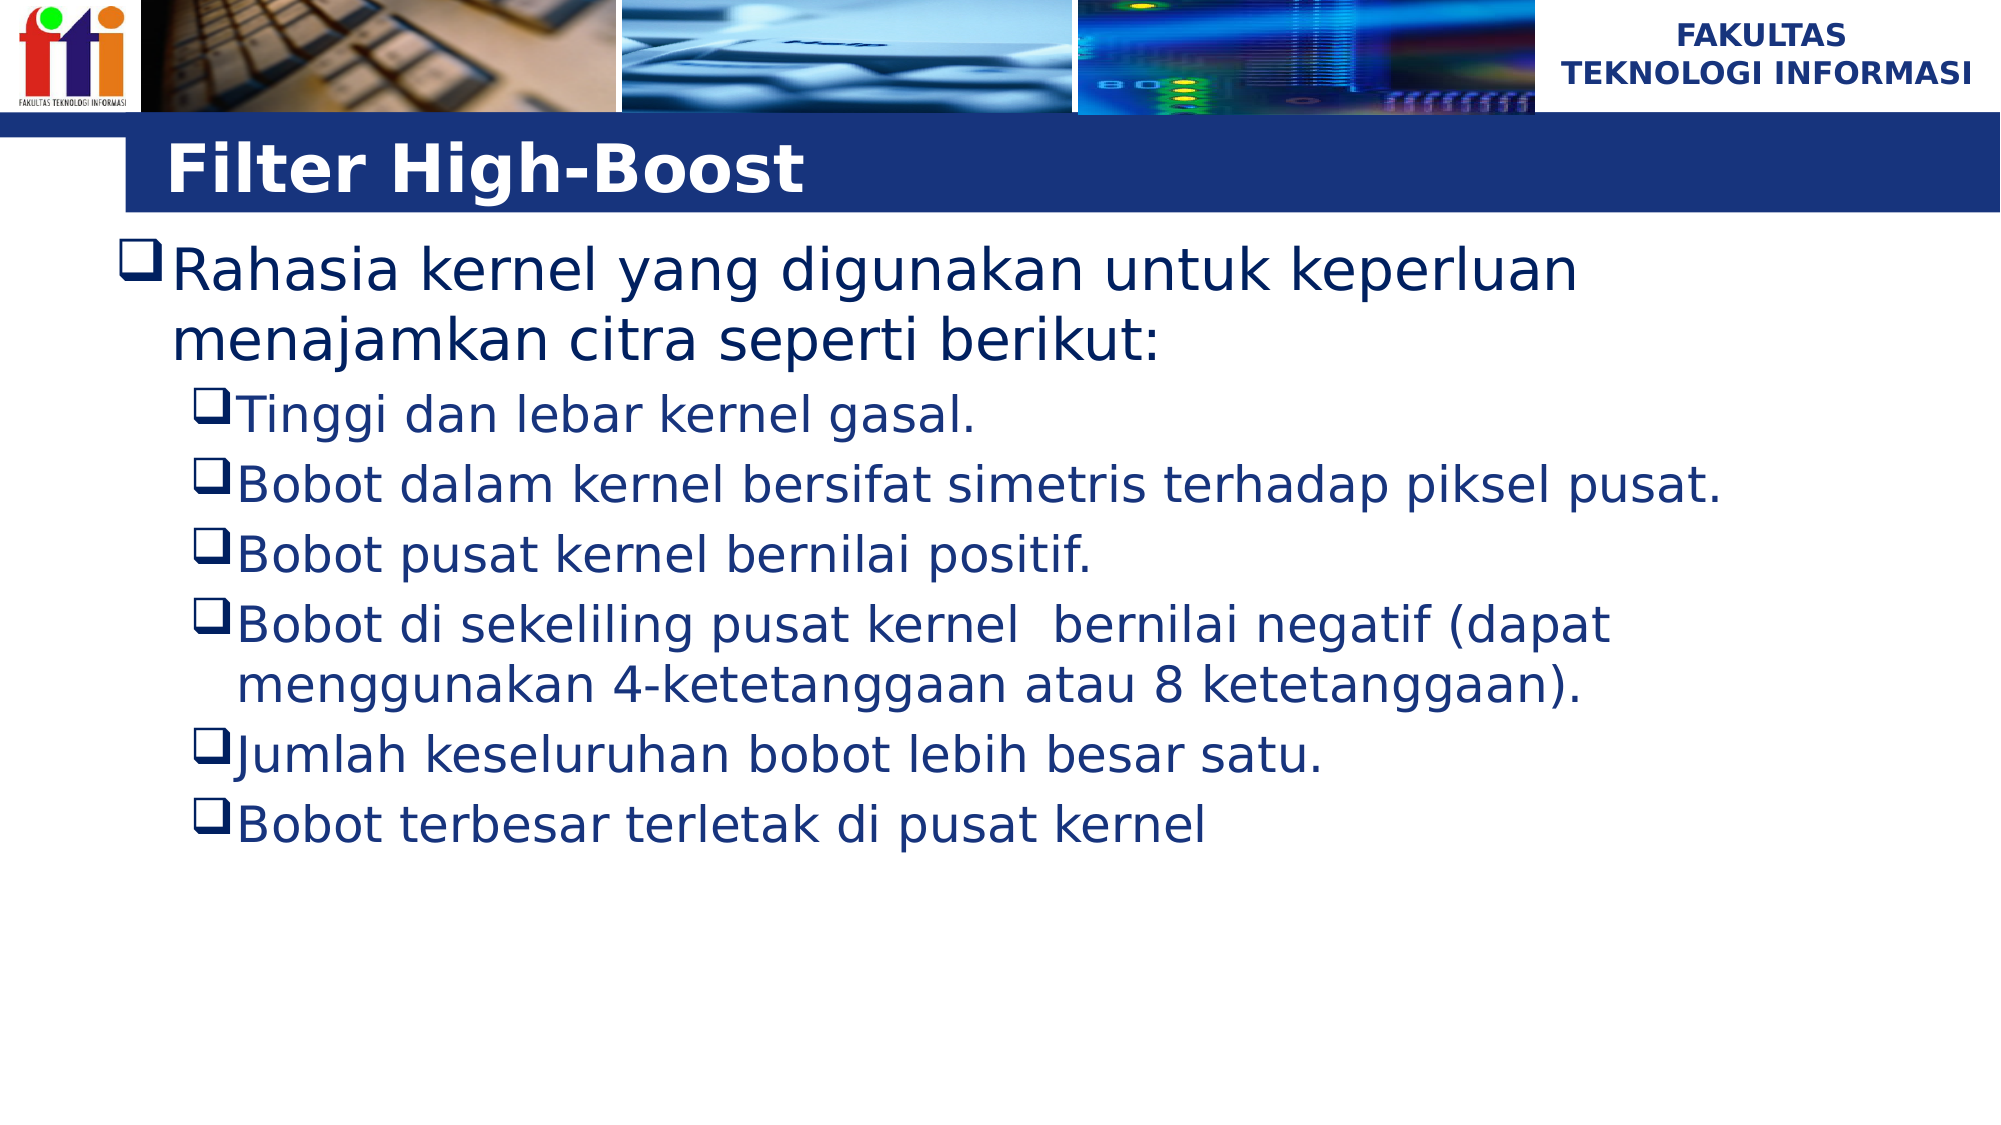

# Filter High-Boost
Rahasia kernel yang digunakan untuk keperluan menajamkan citra seperti berikut:
Tinggi dan lebar kernel gasal.
Bobot dalam kernel bersifat simetris terhadap piksel pusat.
Bobot pusat kernel bernilai positif.
Bobot di sekeliling pusat kernel  bernilai negatif (dapat menggunakan 4-ketetanggaan atau 8 ketetanggaan).
Jumlah keseluruhan bobot lebih besar satu.
Bobot terbesar terletak di pusat kernel